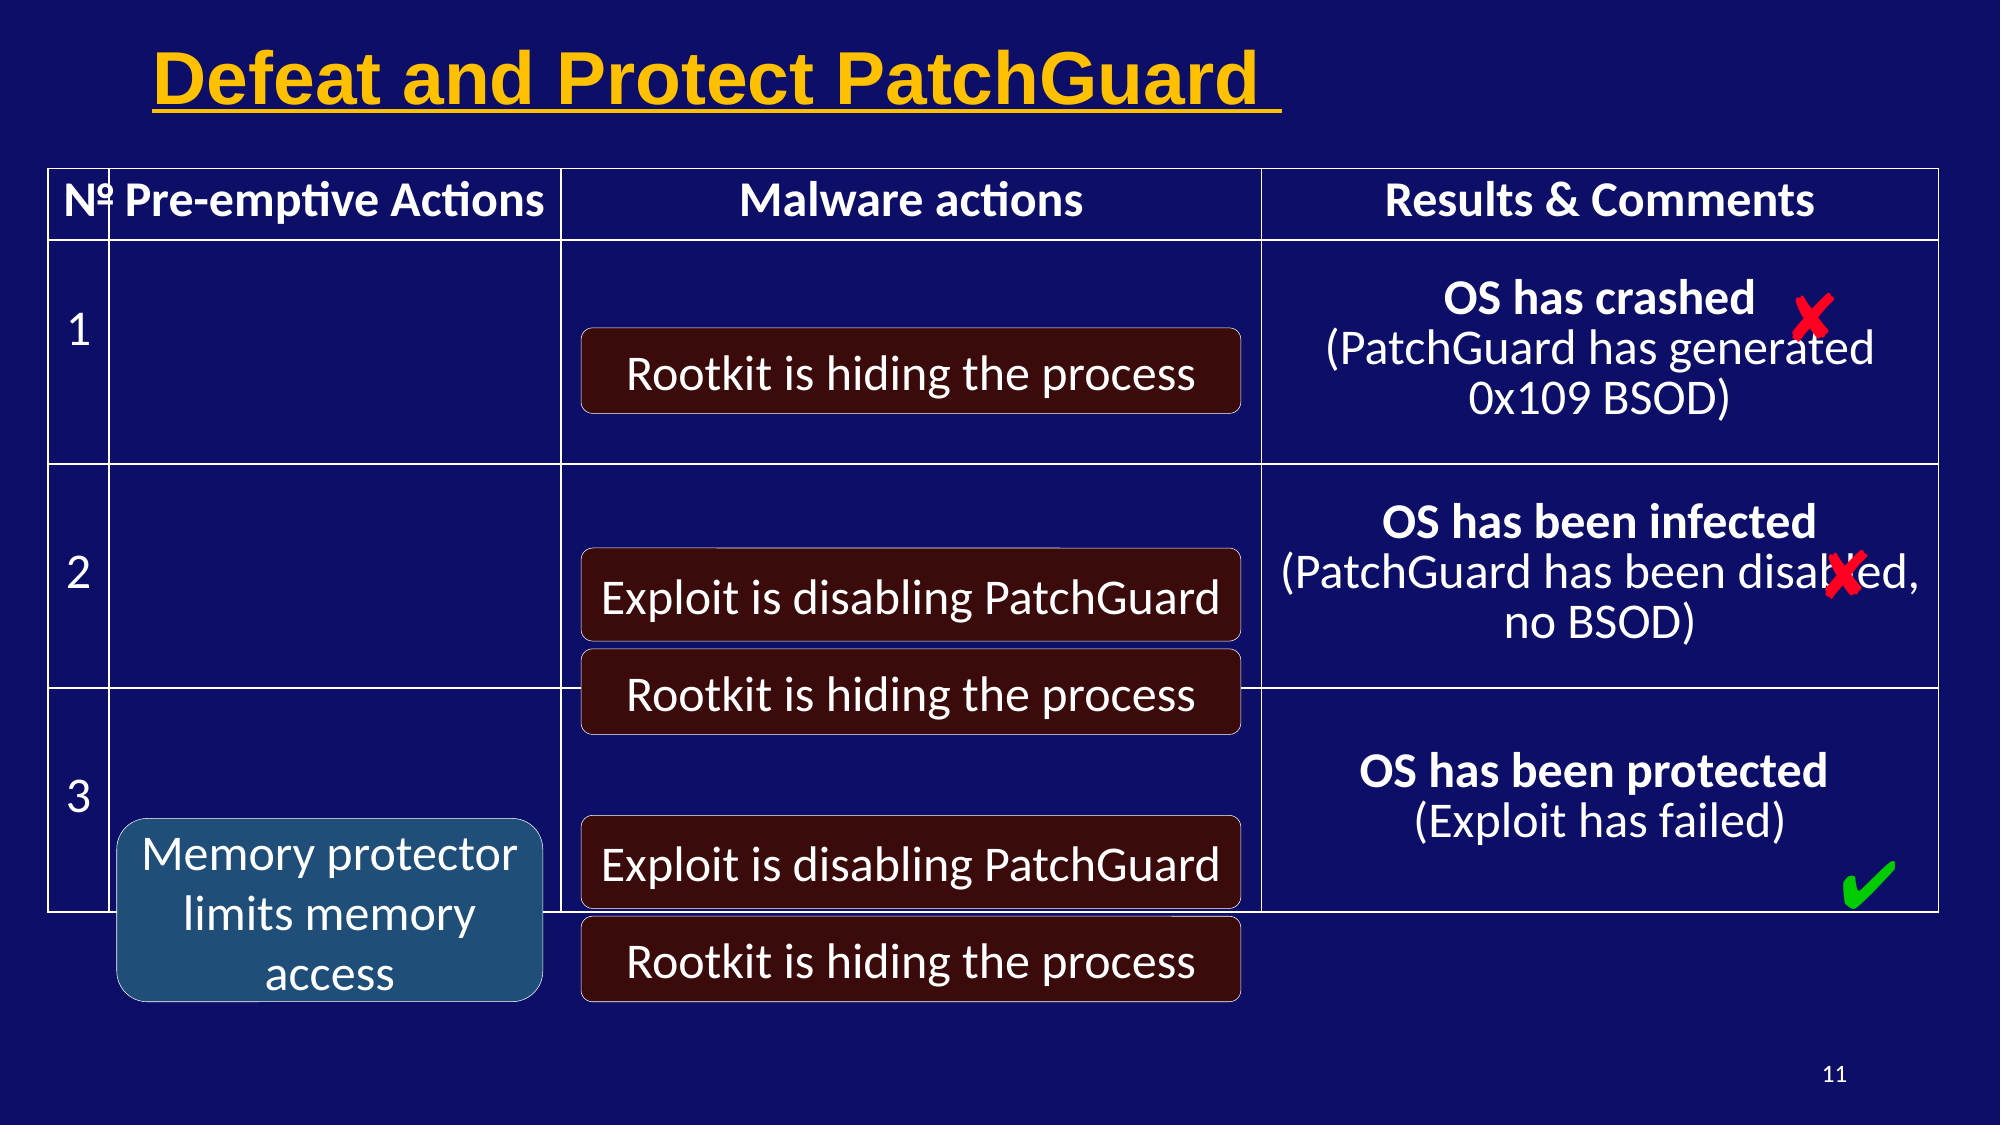

# Defeat and Protect PatchGuard
| № | Pre-emptive Actions | Malware actions | Results & Comments |
| --- | --- | --- | --- |
| 1 |  |  | OS has crashed (PatchGuard has generated 0x109 BSOD) |
| 2 |  |  | OS has been infected (PatchGuard has been disabled, no BSOD) |
| 3 |  |  | OS has been protected (Exploit has failed) |
✘
Rootkit is hiding the process
✘
Exploit is disabling PatchGuard
Rootkit is hiding the process
Exploit is disabling PatchGuard
Memory protector limits memory access
✔
Rootkit is hiding the process
11
11